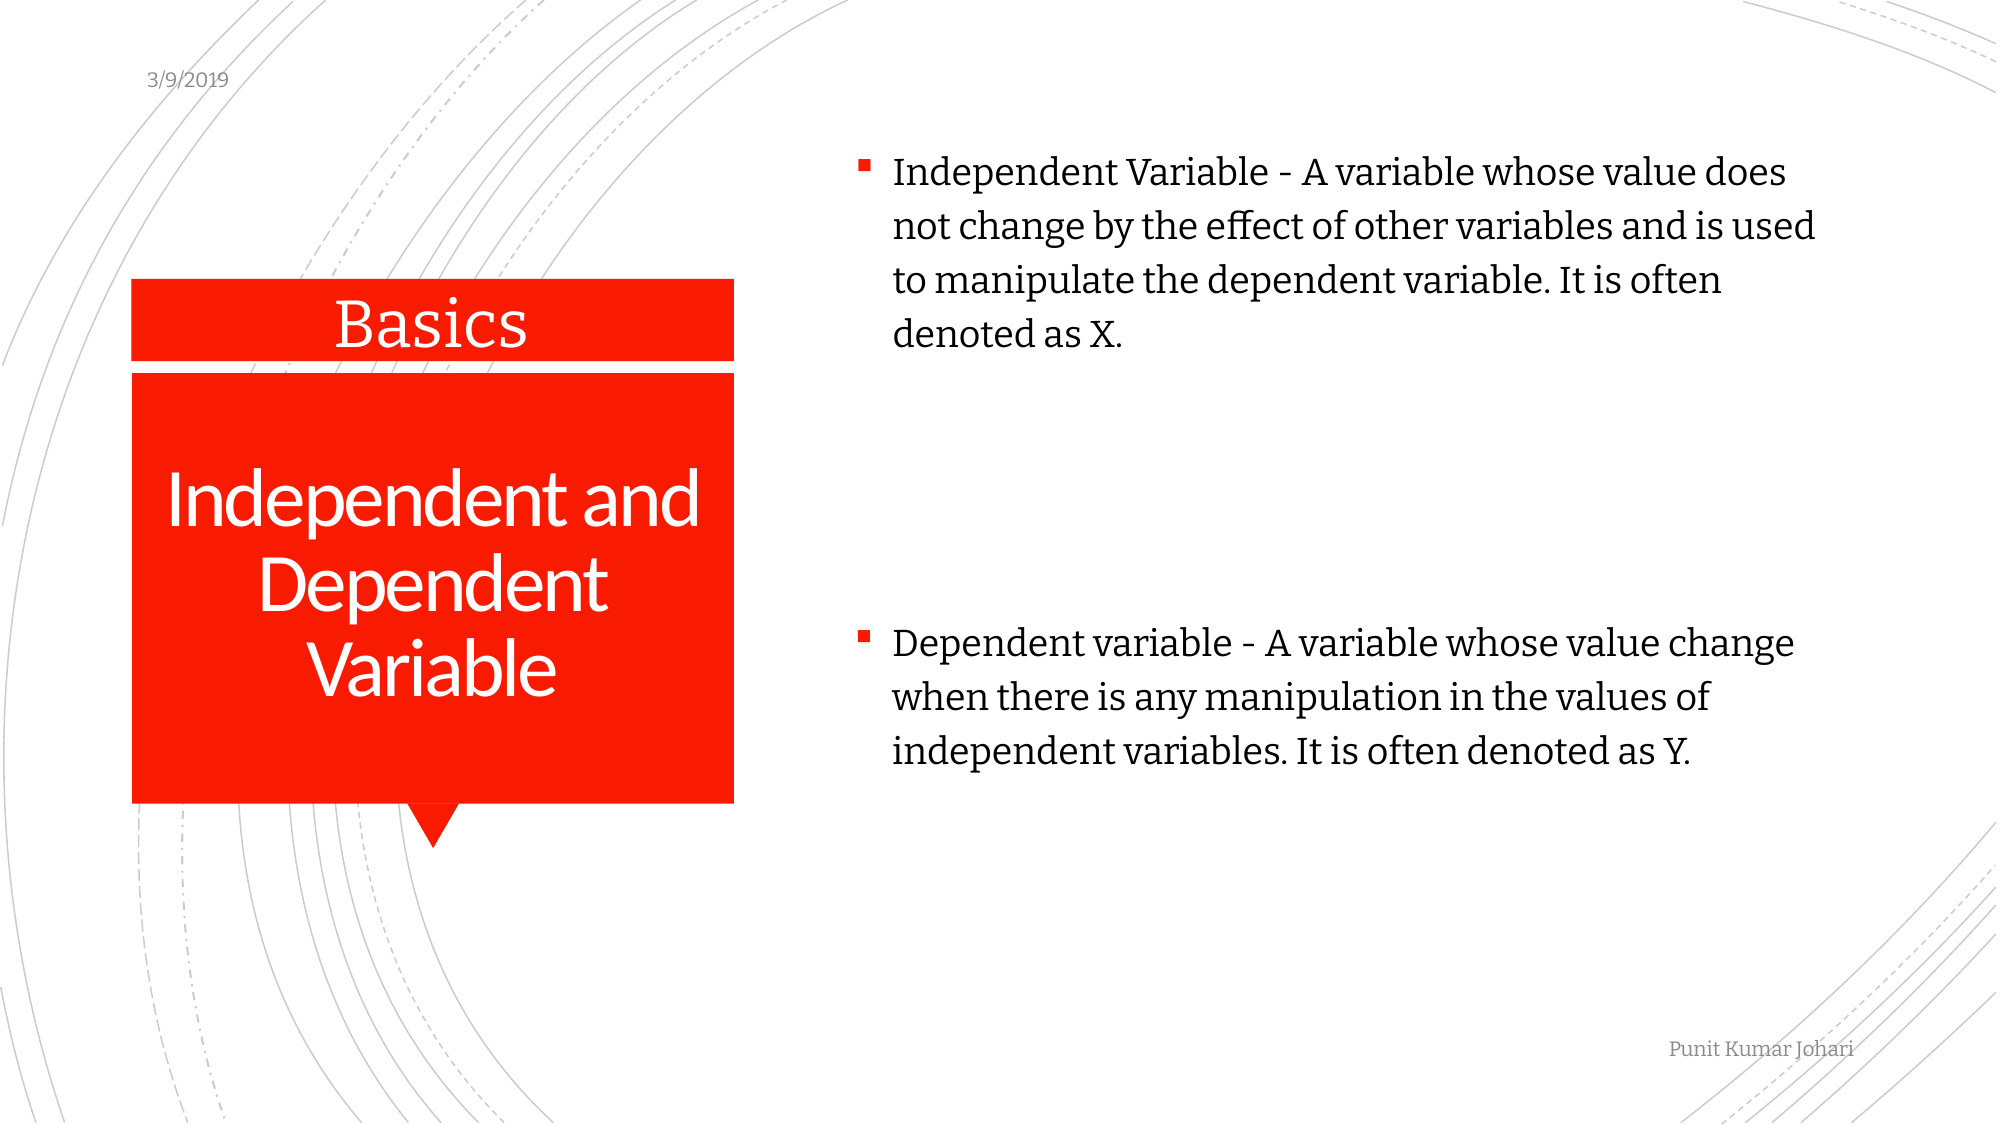

3/9/2019
Independent Variable - A variable whose value does not change by the effect of other variables and is used to manipulate the dependent variable. It is often denoted as X.
Basics
# Independent and Dependent Variable
Dependent variable - A variable whose value change when there is any manipulation in the values of independent variables. It is often denoted as Y.
Punit Kumar Johari